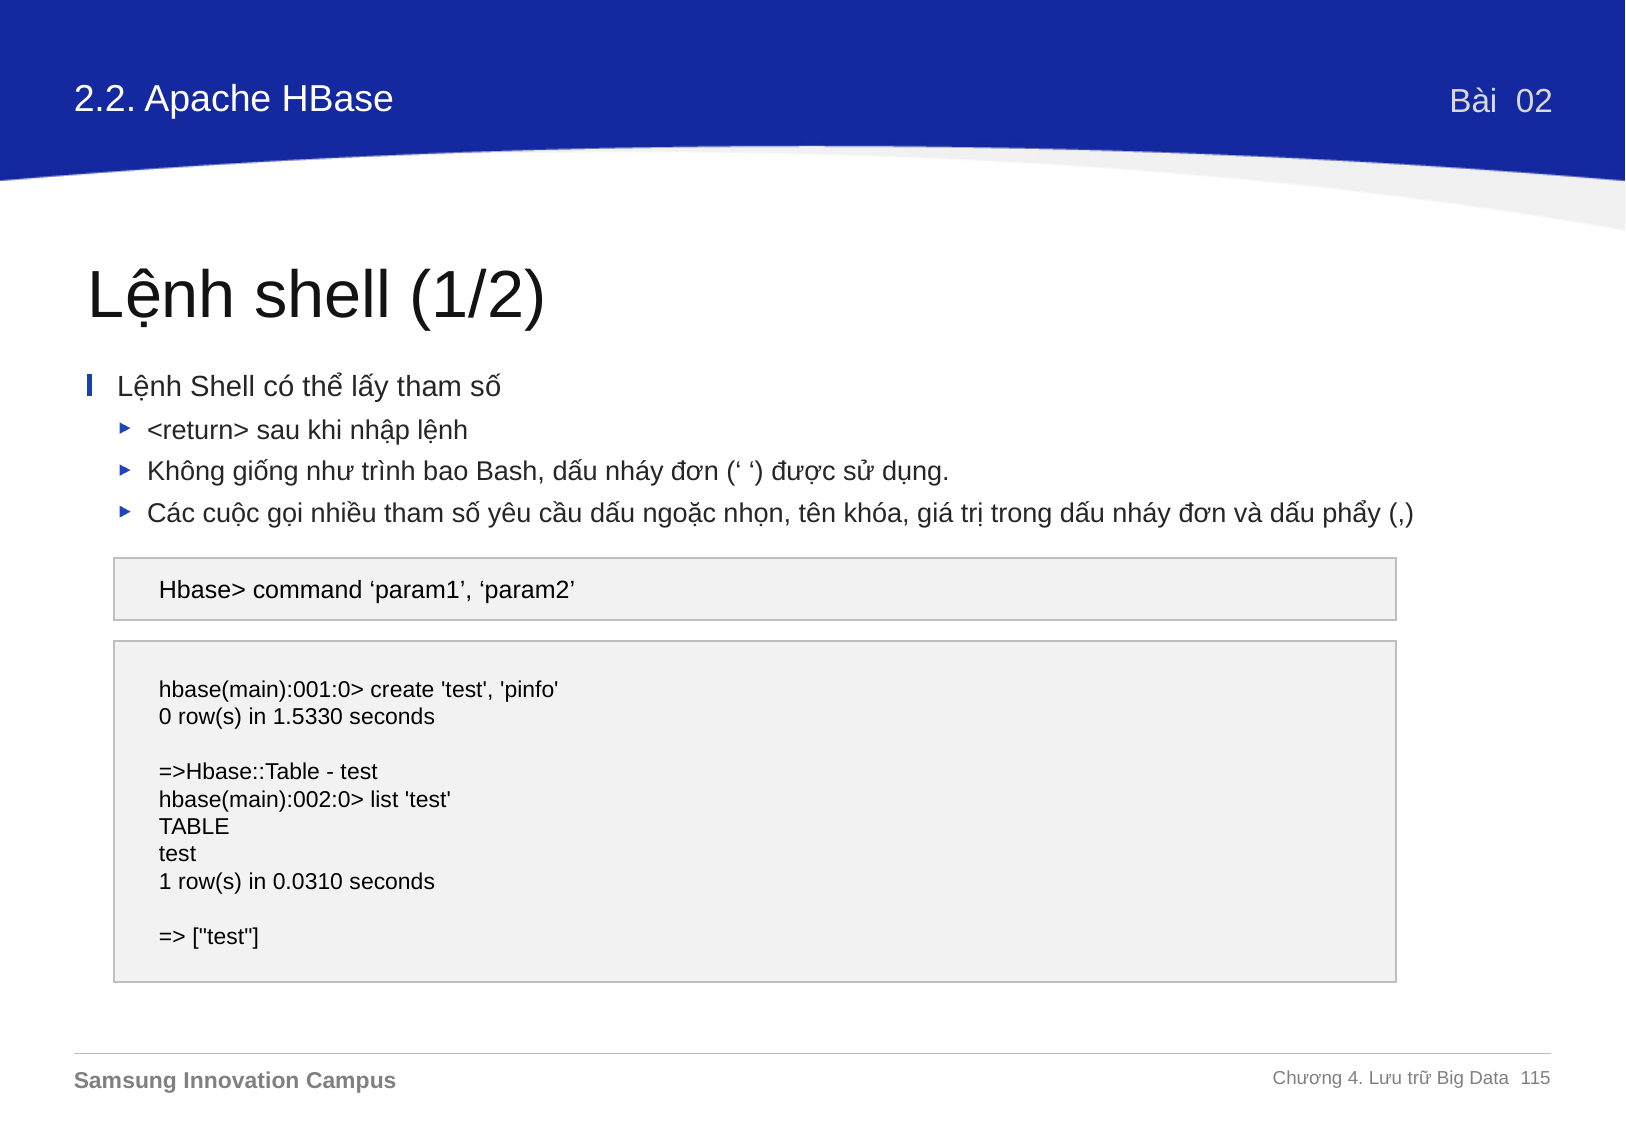

2.2. Apache HBase
Bài  02
Lệnh shell (1/2)
Lệnh Shell có thể lấy tham số
<return> sau khi nhập lệnh
Không giống như trình bao Bash, dấu nháy đơn (‘ ‘) được sử dụng.
Các cuộc gọi nhiều tham số yêu cầu dấu ngoặc nhọn, tên khóa, giá trị trong dấu nháy đơn và dấu phẩy (,)
Hbase> command ‘param1’, ‘param2’
hbase(main):001:0> create 'test', 'pinfo'
0 row(s) in 1.5330 seconds

=>Hbase::Table - test
hbase(main):002:0> list 'test'
TABLE
test
1 row(s) in 0.0310 seconds

=> ["test"]